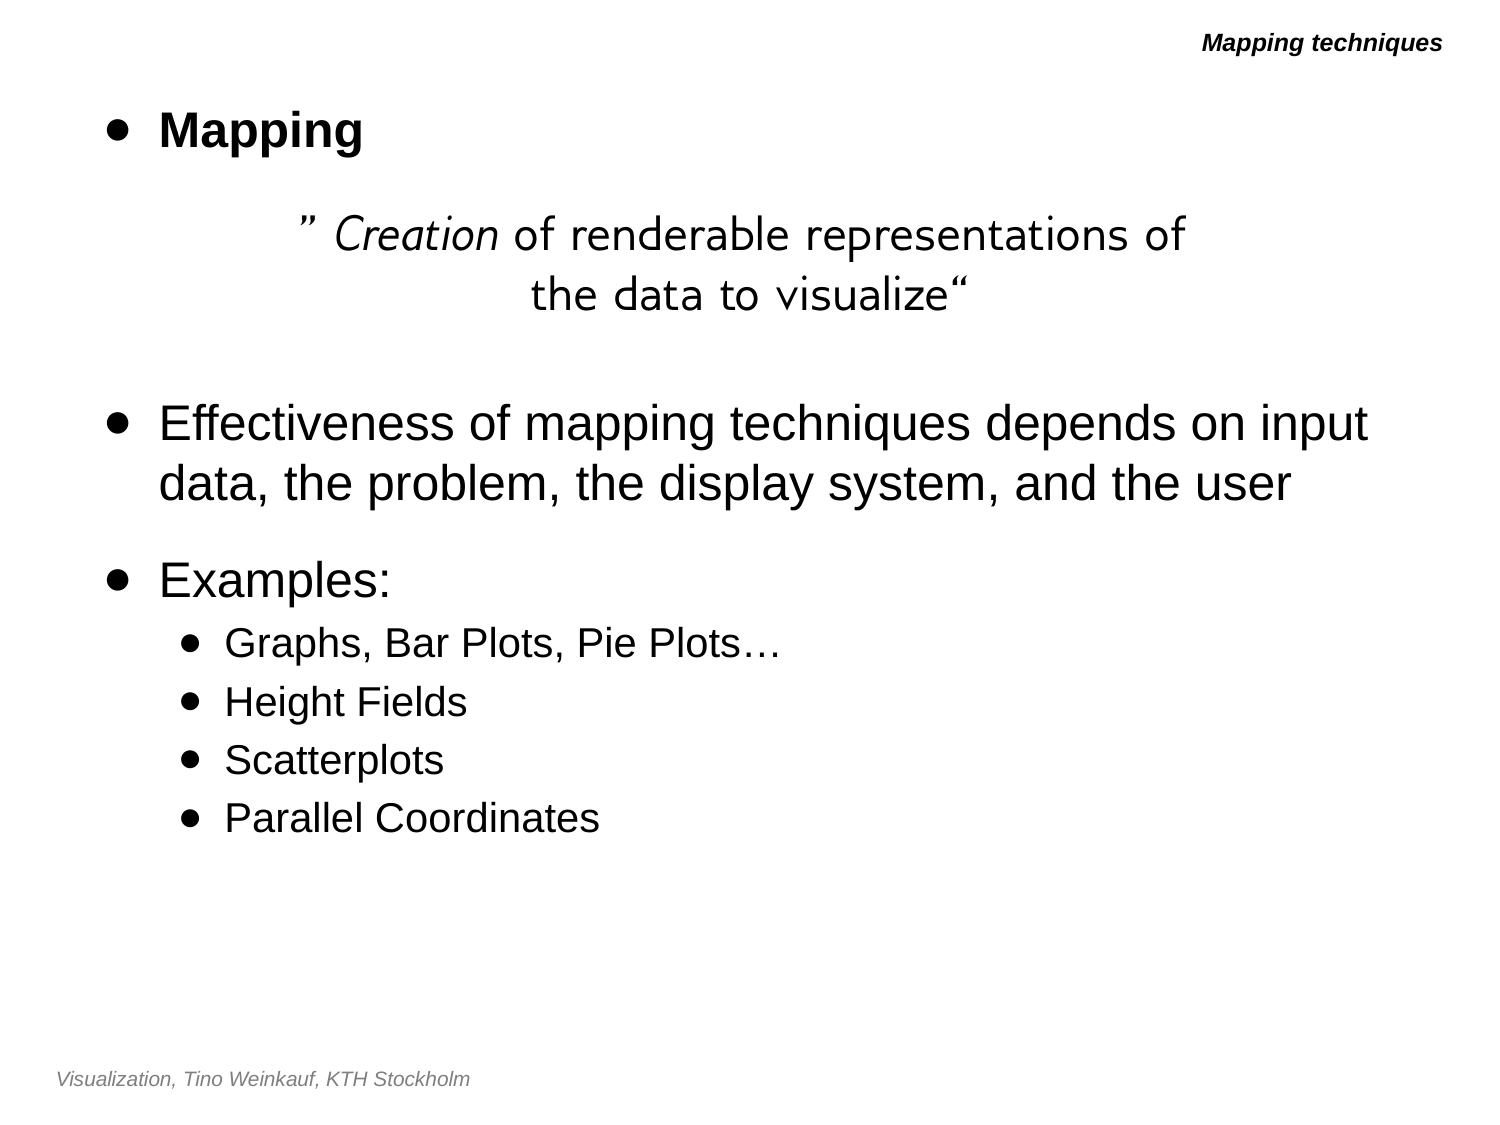

# Mapping techniques
Mapping

Effectiveness of mapping techniques depends on input data, the problem, the display system, and the user
Examples:
Graphs, Bar Plots, Pie Plots…
Height Fields
Scatterplots
Parallel Coordinates
” Creation of renderable representations of
the data to visualize“